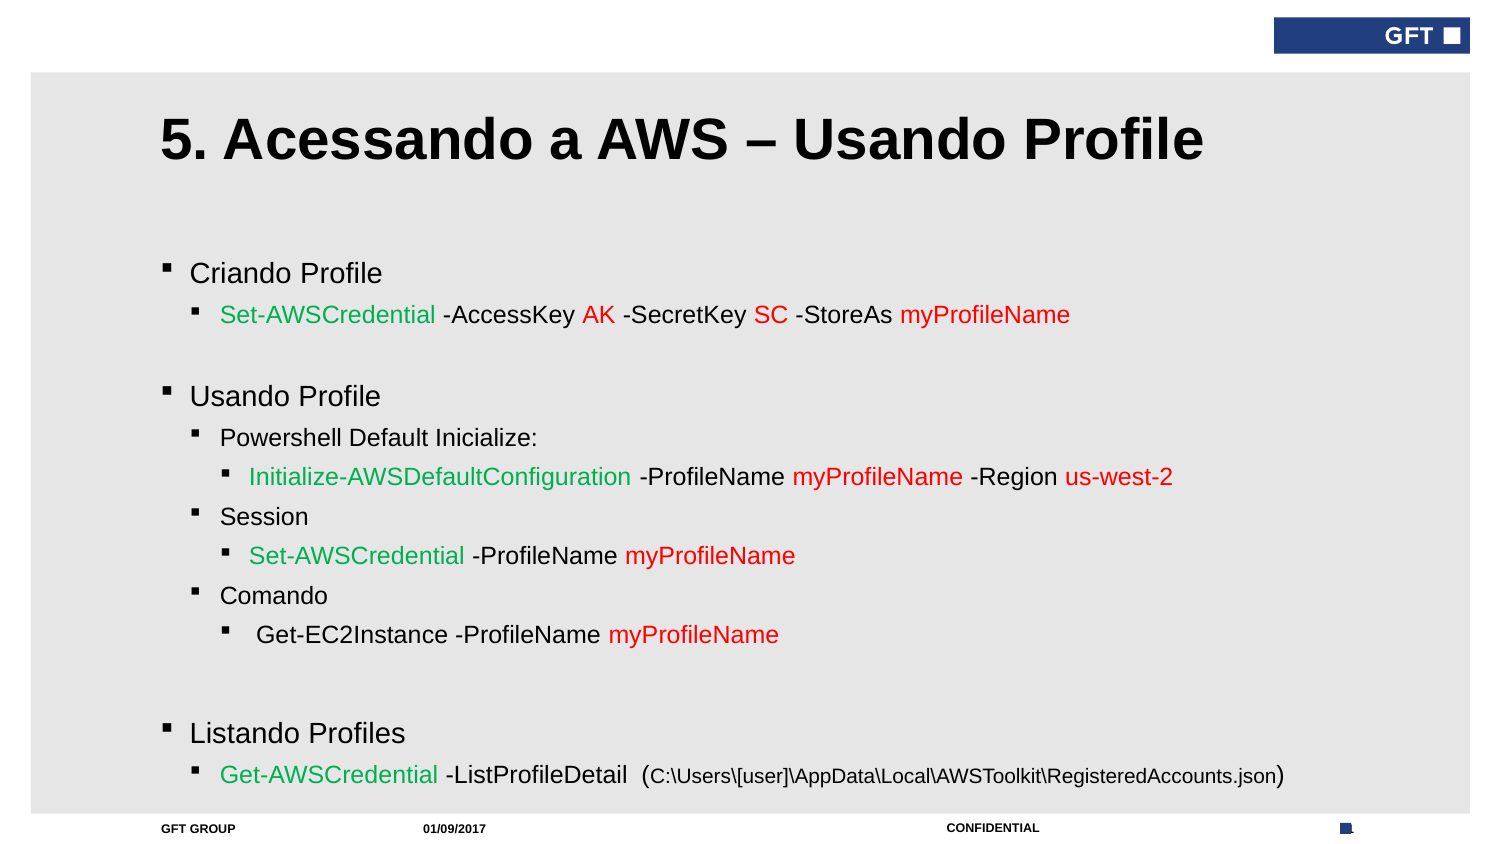

# 5. Acessando a AWS – Usando Profile
Criando Profile
Set-AWSCredential -AccessKey AK -SecretKey SC -StoreAs myProfileName

Usando Profile
Powershell Default Inicialize:
Initialize-AWSDefaultConfiguration -ProfileName myProfileName -Region us-west-2
Session
Set-AWSCredential -ProfileName myProfileName
Comando
 Get-EC2Instance -ProfileName myProfileName

Listando Profiles
Get-AWSCredential -ListProfileDetail  (C:\Users\[user]\AppData\Local\AWSToolkit\RegisteredAccounts.json)
01/09/2017